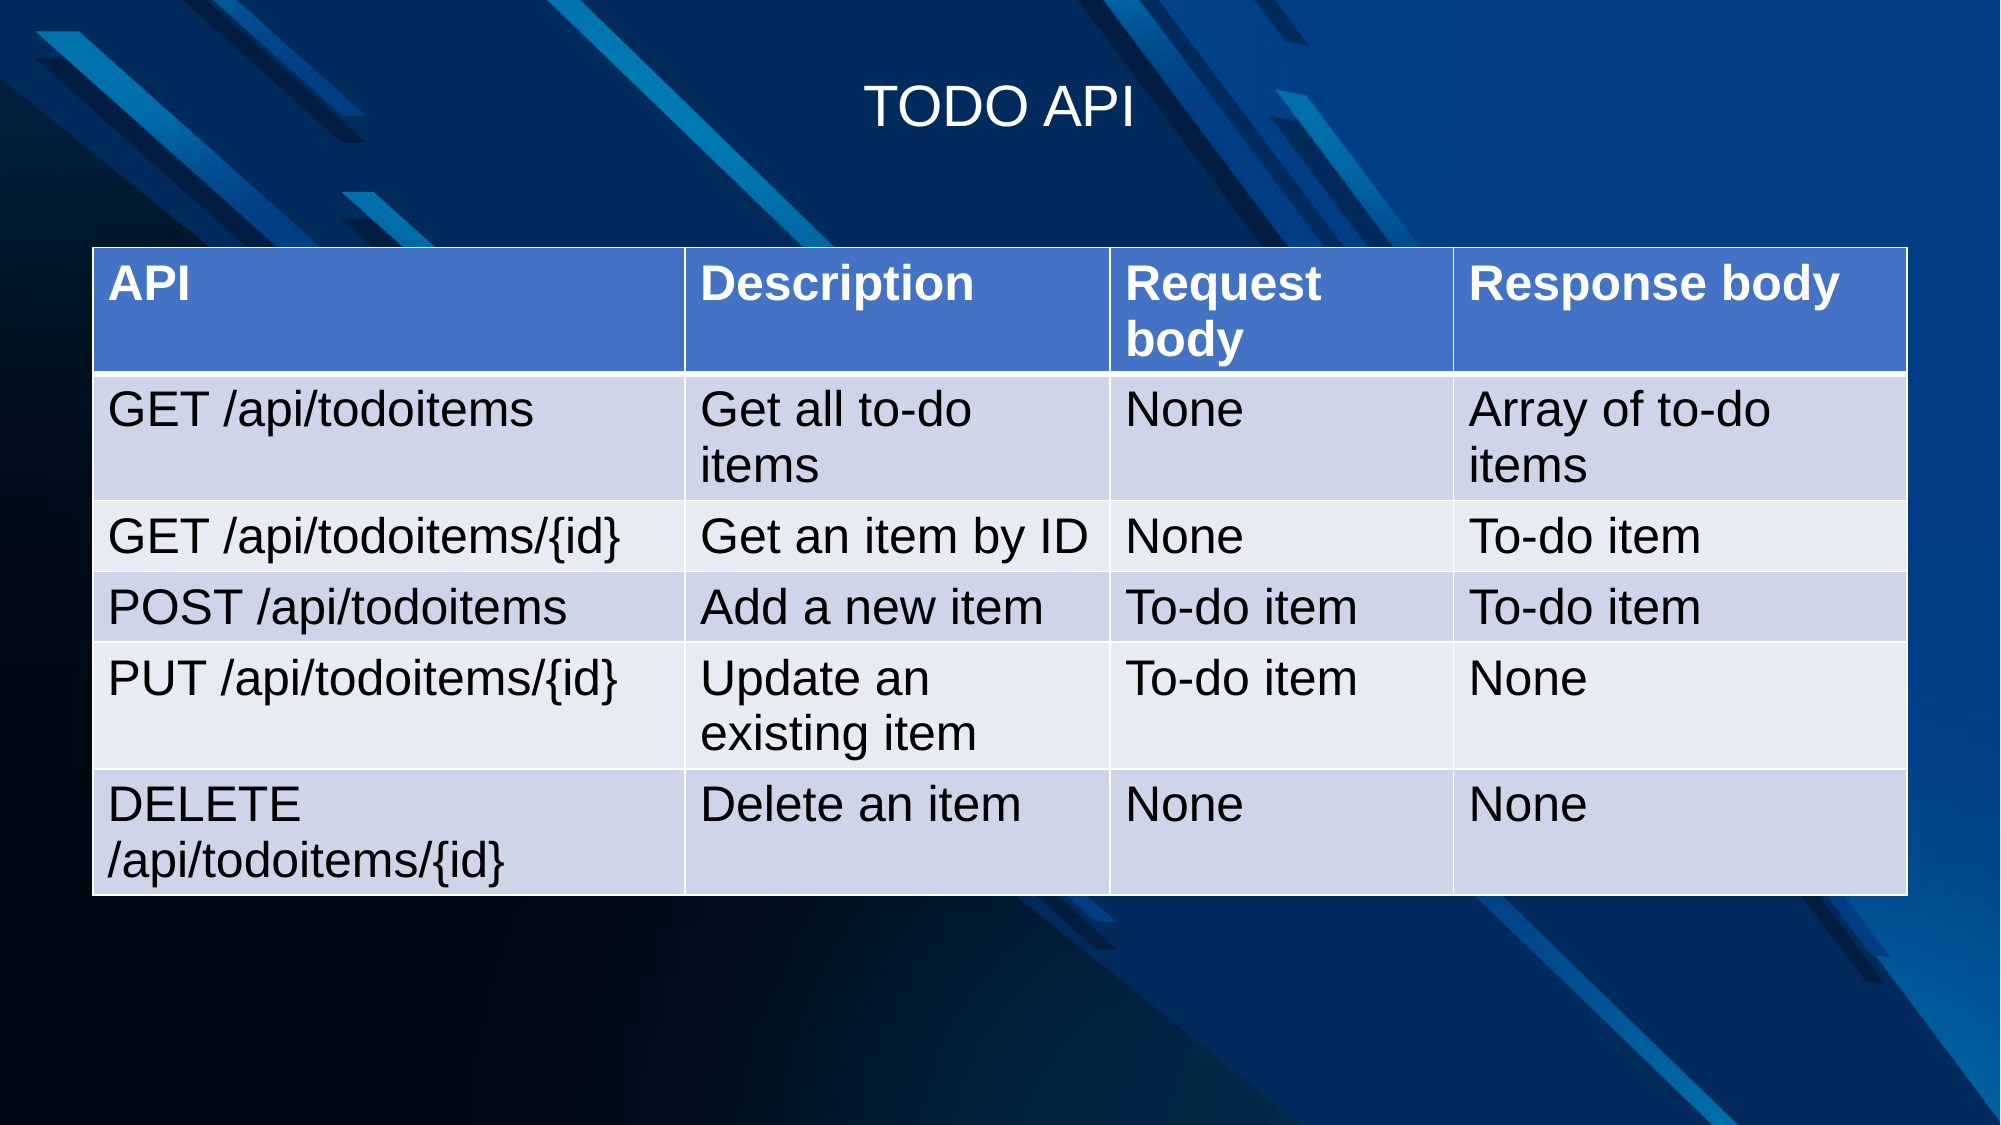

# TODO API
| API | Description | Request body | Response body |
| --- | --- | --- | --- |
| GET /api/todoitems | Get all to-do items | None | Array of to-do items |
| GET /api/todoitems/{id} | Get an item by ID | None | To-do item |
| POST /api/todoitems | Add a new item | To-do item | To-do item |
| PUT /api/todoitems/{id} | Update an existing item | To-do item | None |
| DELETE /api/todoitems/{id} | Delete an item | None | None |